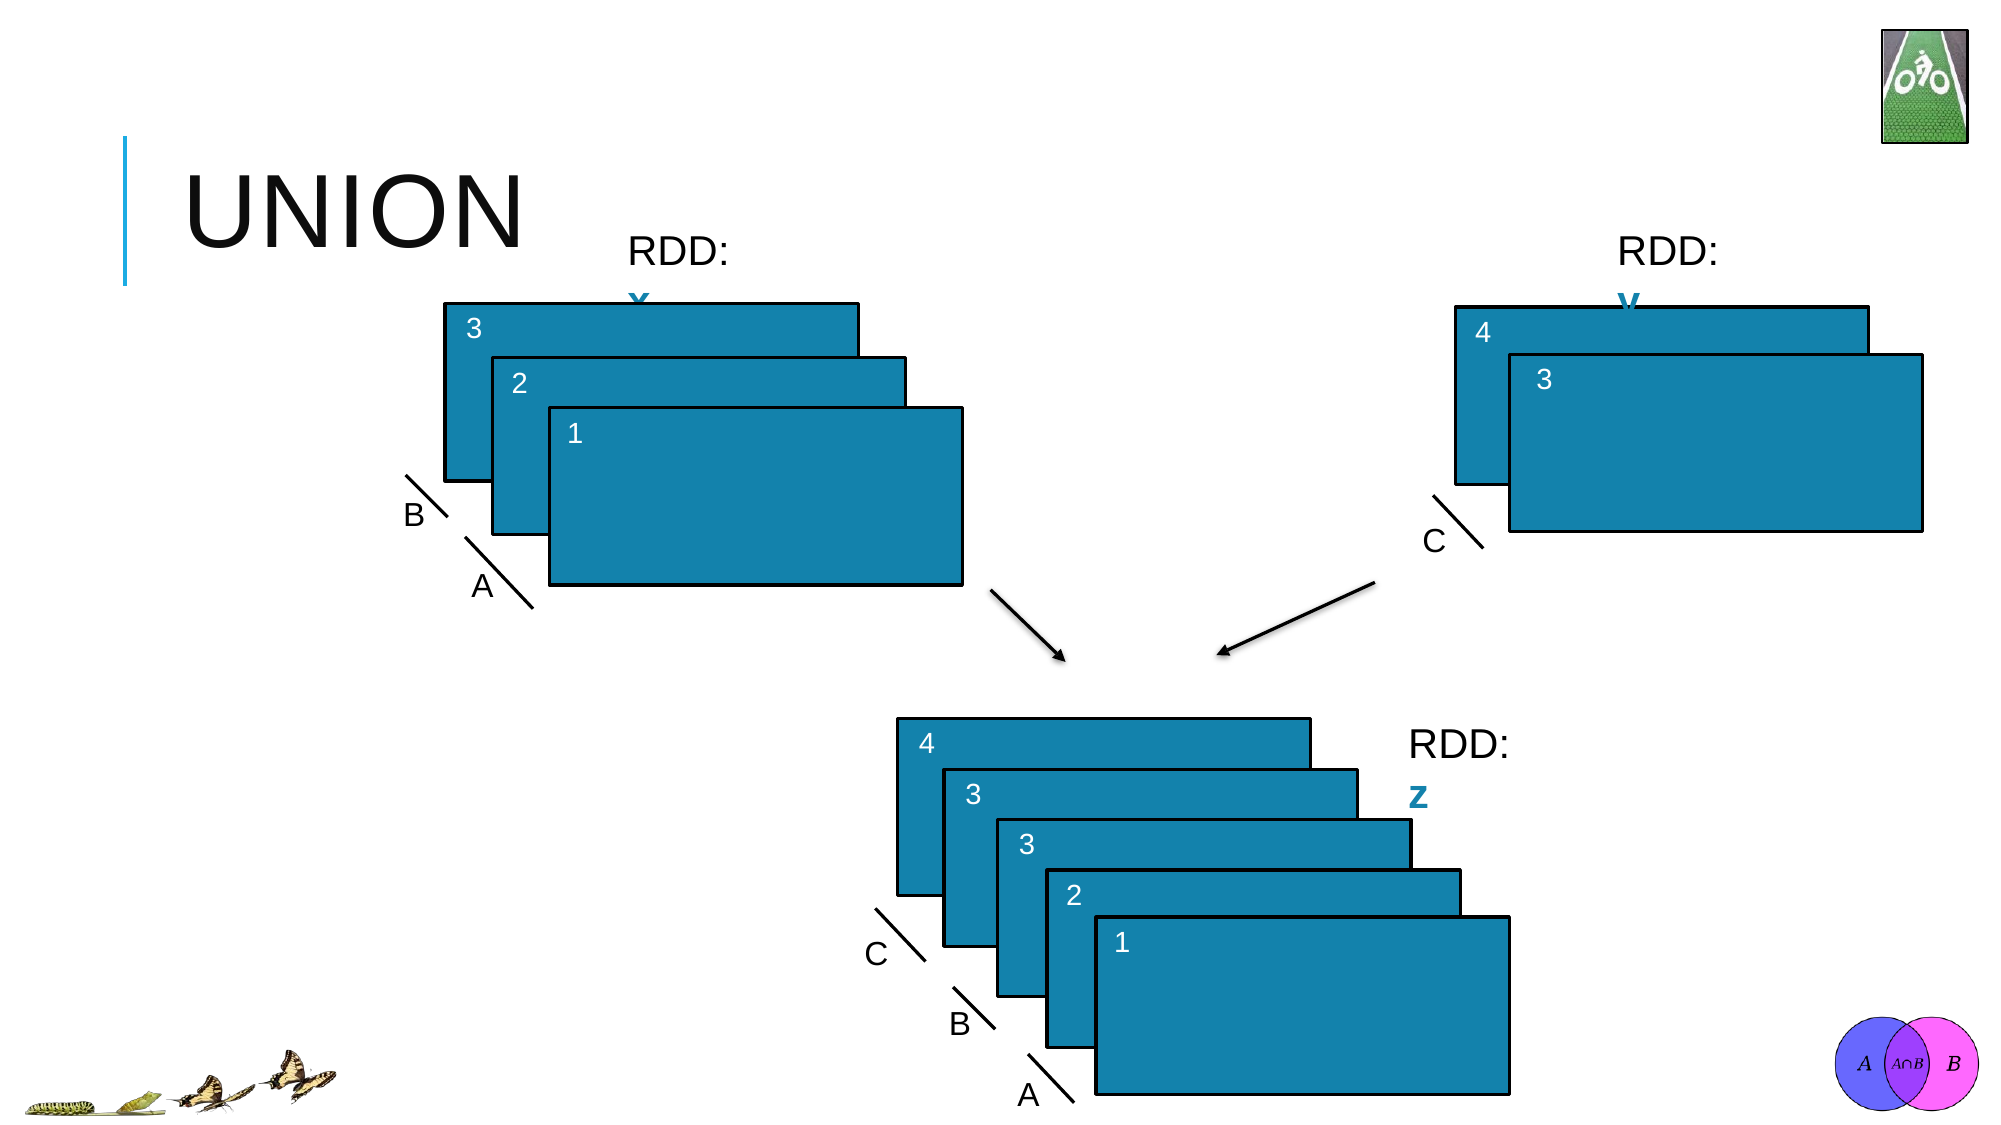

# UNION
RDD: x
RDD: y

3
4

3
2

1

B

C

A

RDD: z

4

3

3

2

1
C

B

A